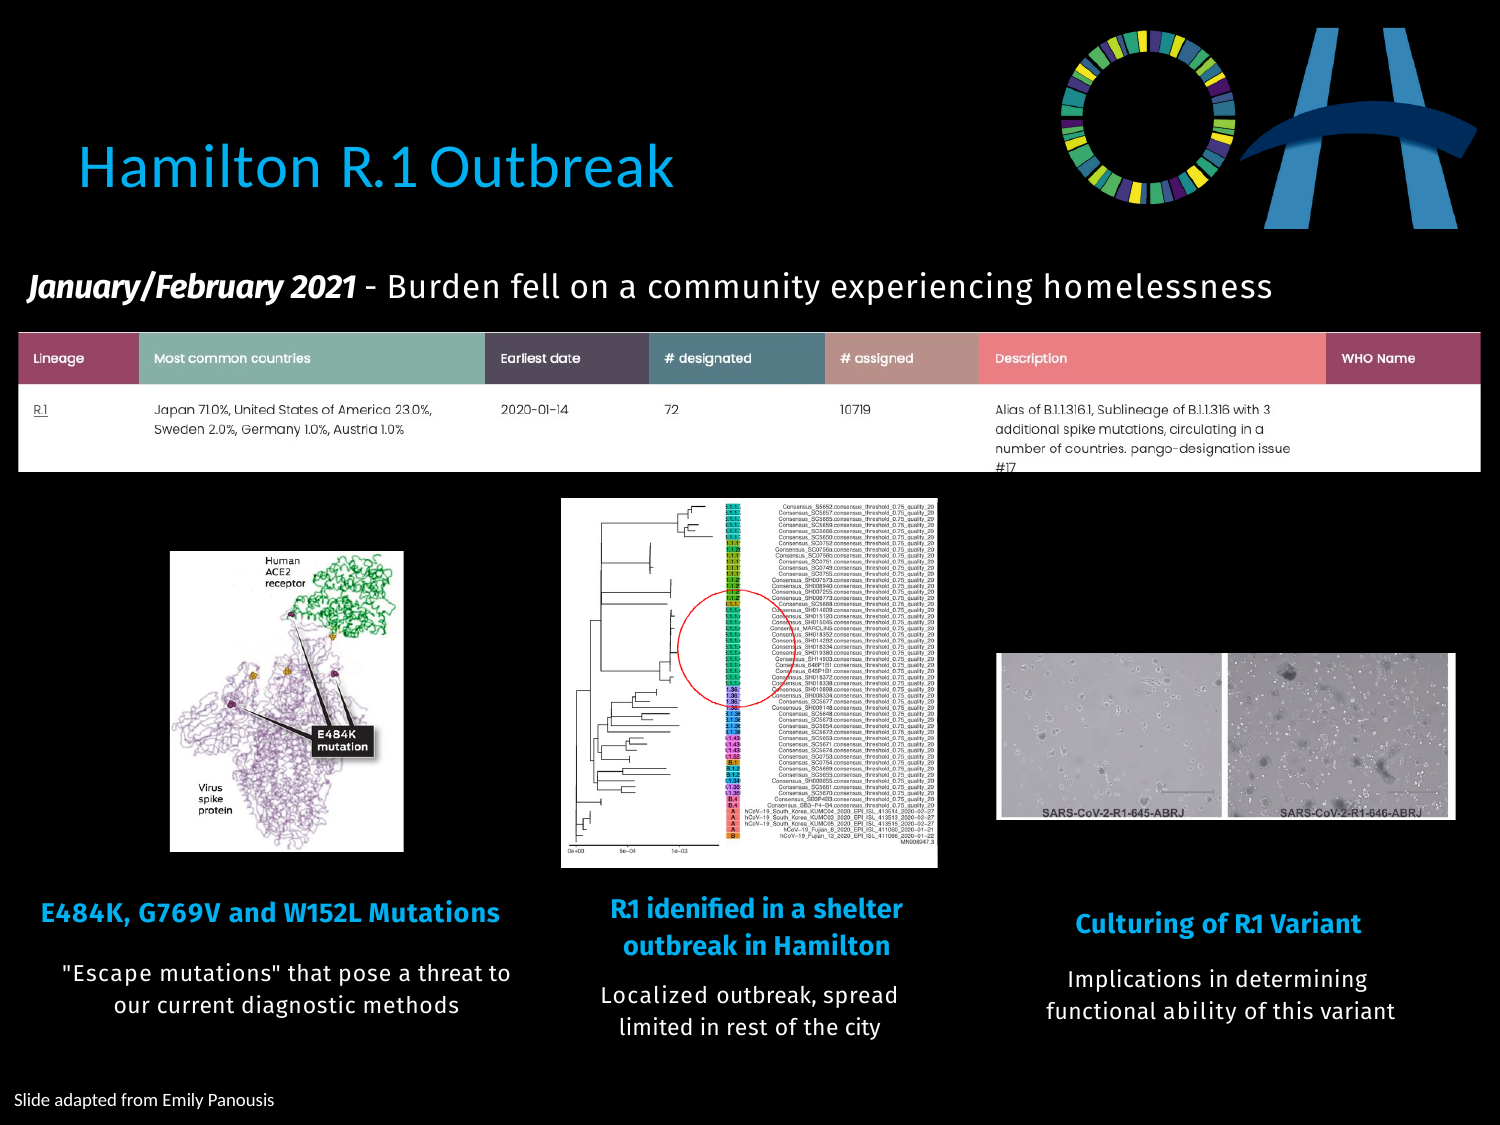

# Hamilton R.1 Outbreak
January/February 2021 - Burden fell on a community experiencing homelessness

R.1 idenified in a shelter outbreak in Hamilton
E484K, G769V and W152L Mutations
Culturing of R.1 Variant
"Escape mutations" that pose a threat to our current diagnostic methods
Implications in determining  functional ability of this variant
Localized outbreak, spread limited in rest of the city
Slide adapted from Emily Panousis